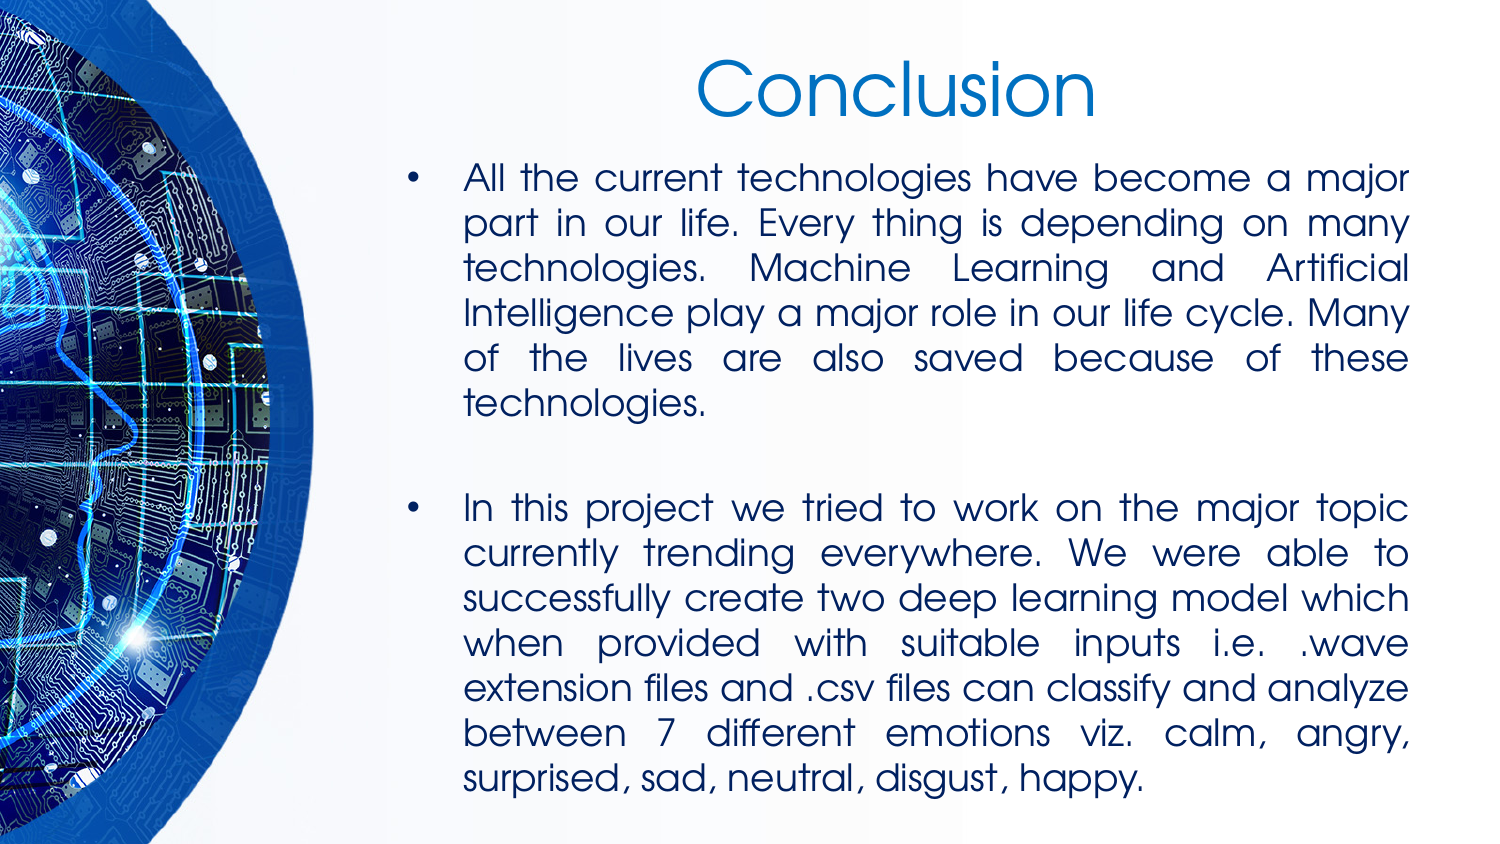

# Conclusion
All the current technologies have become a major part in our life. Every thing is depending on many technologies. Machine Learning and Artificial Intelligence play a major role in our life cycle. Many of the lives are also saved because of these technologies.

In this project we tried to work on the major topic currently trending everywhere. We were able to successfully create two deep learning model which when provided with suitable inputs i.e. .wave extension files and .csv files can classify and analyze between 7 different emotions viz. calm, angry, surprised, sad, neutral, disgust, happy.